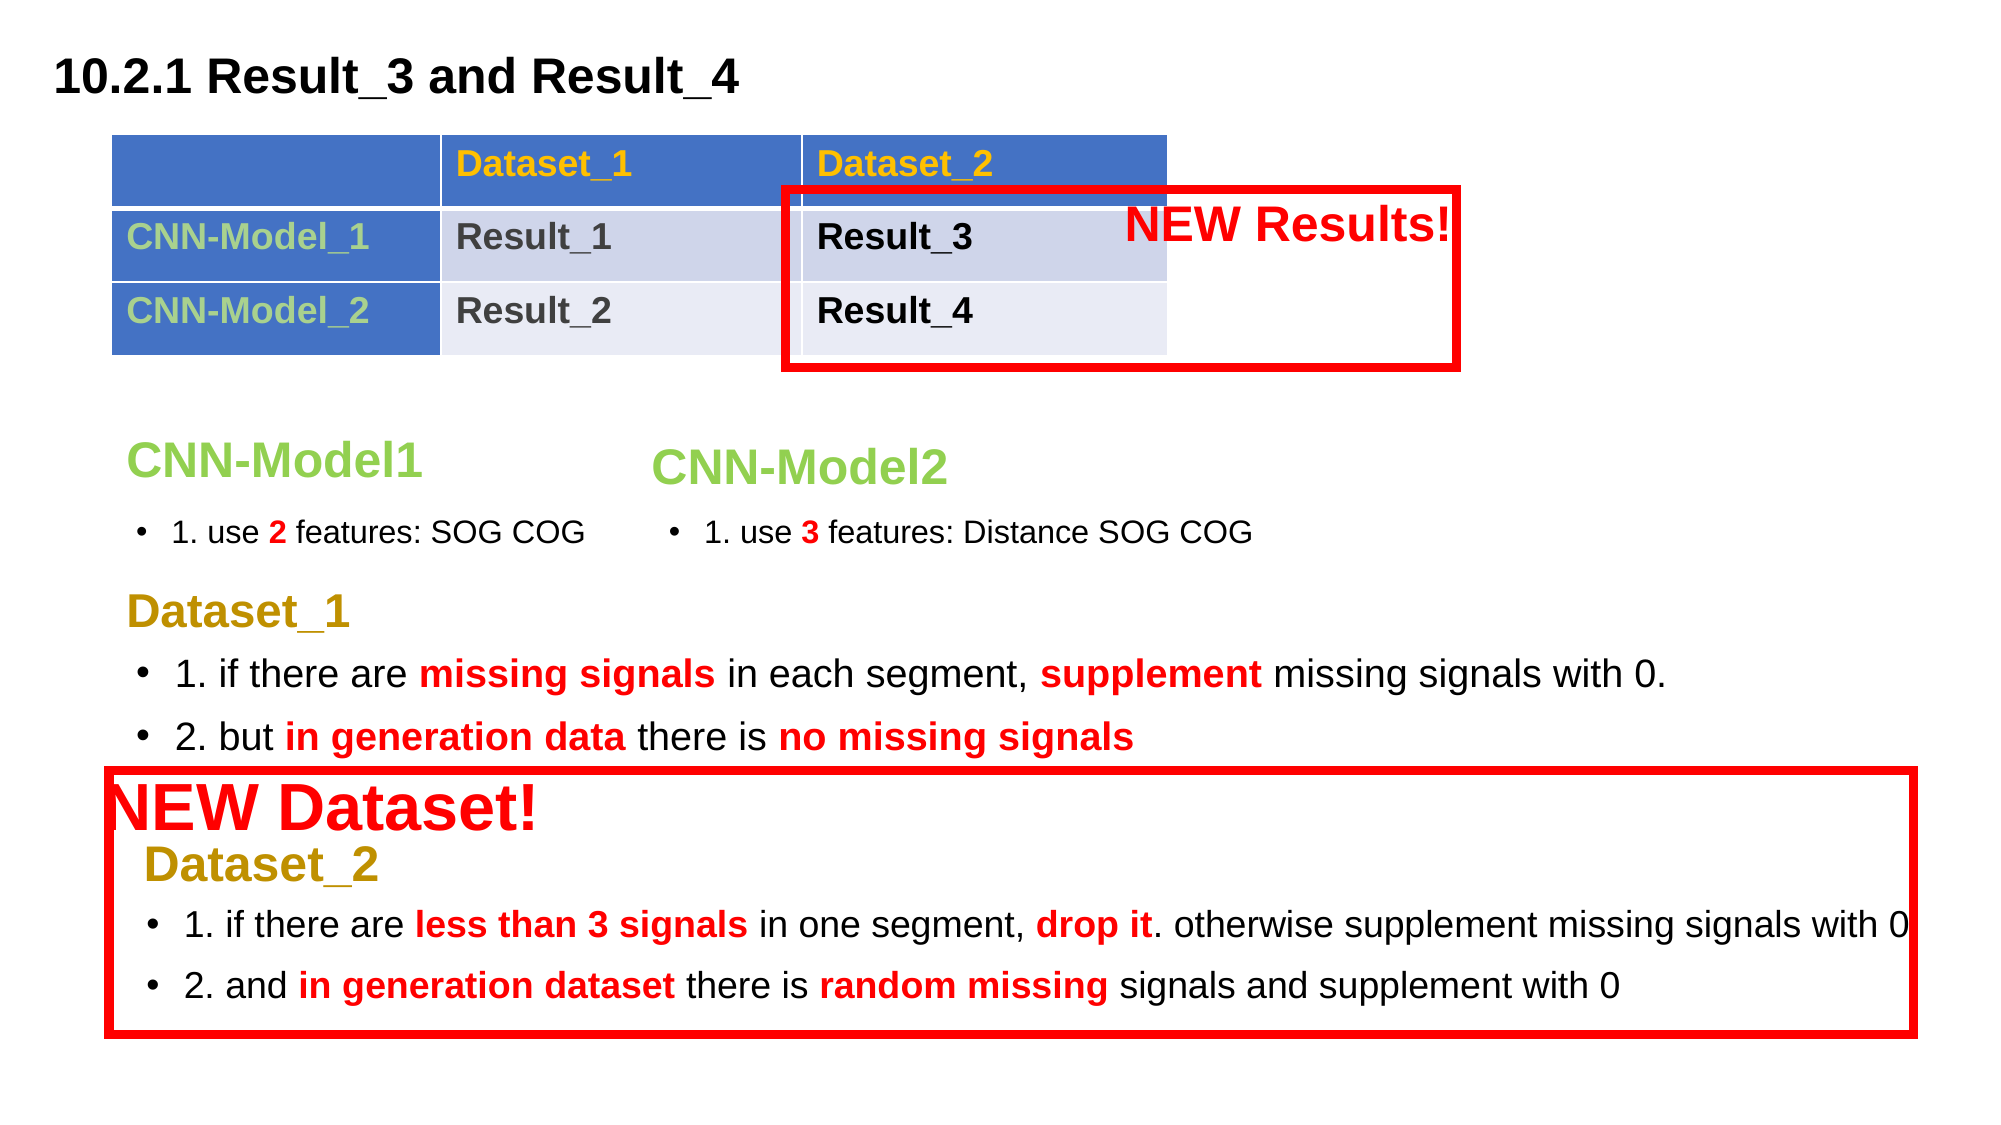

10.2.1 Result_3 and Result_4
|  | Dataset\_1 | Dataset\_2 |
| --- | --- | --- |
| CNN-Model\_1 | Result\_1 | Result\_3 |
| CNN-Model\_2 | Result\_2 | Result\_4 |
NEW Results!

# CNN-Model1
CNN-Model2
1. use 2 features: SOG COG
1. use 3 features: Distance SOG COG
Dataset_1
1. if there are missing signals in each segment, supplement missing signals with 0.
2. but in generation data there is no missing signals
NEW Dataset!

Dataset_2
1. if there are less than 3 signals in one segment, drop it. otherwise supplement missing signals with 0
2. and in generation dataset there is random missing signals and supplement with 0